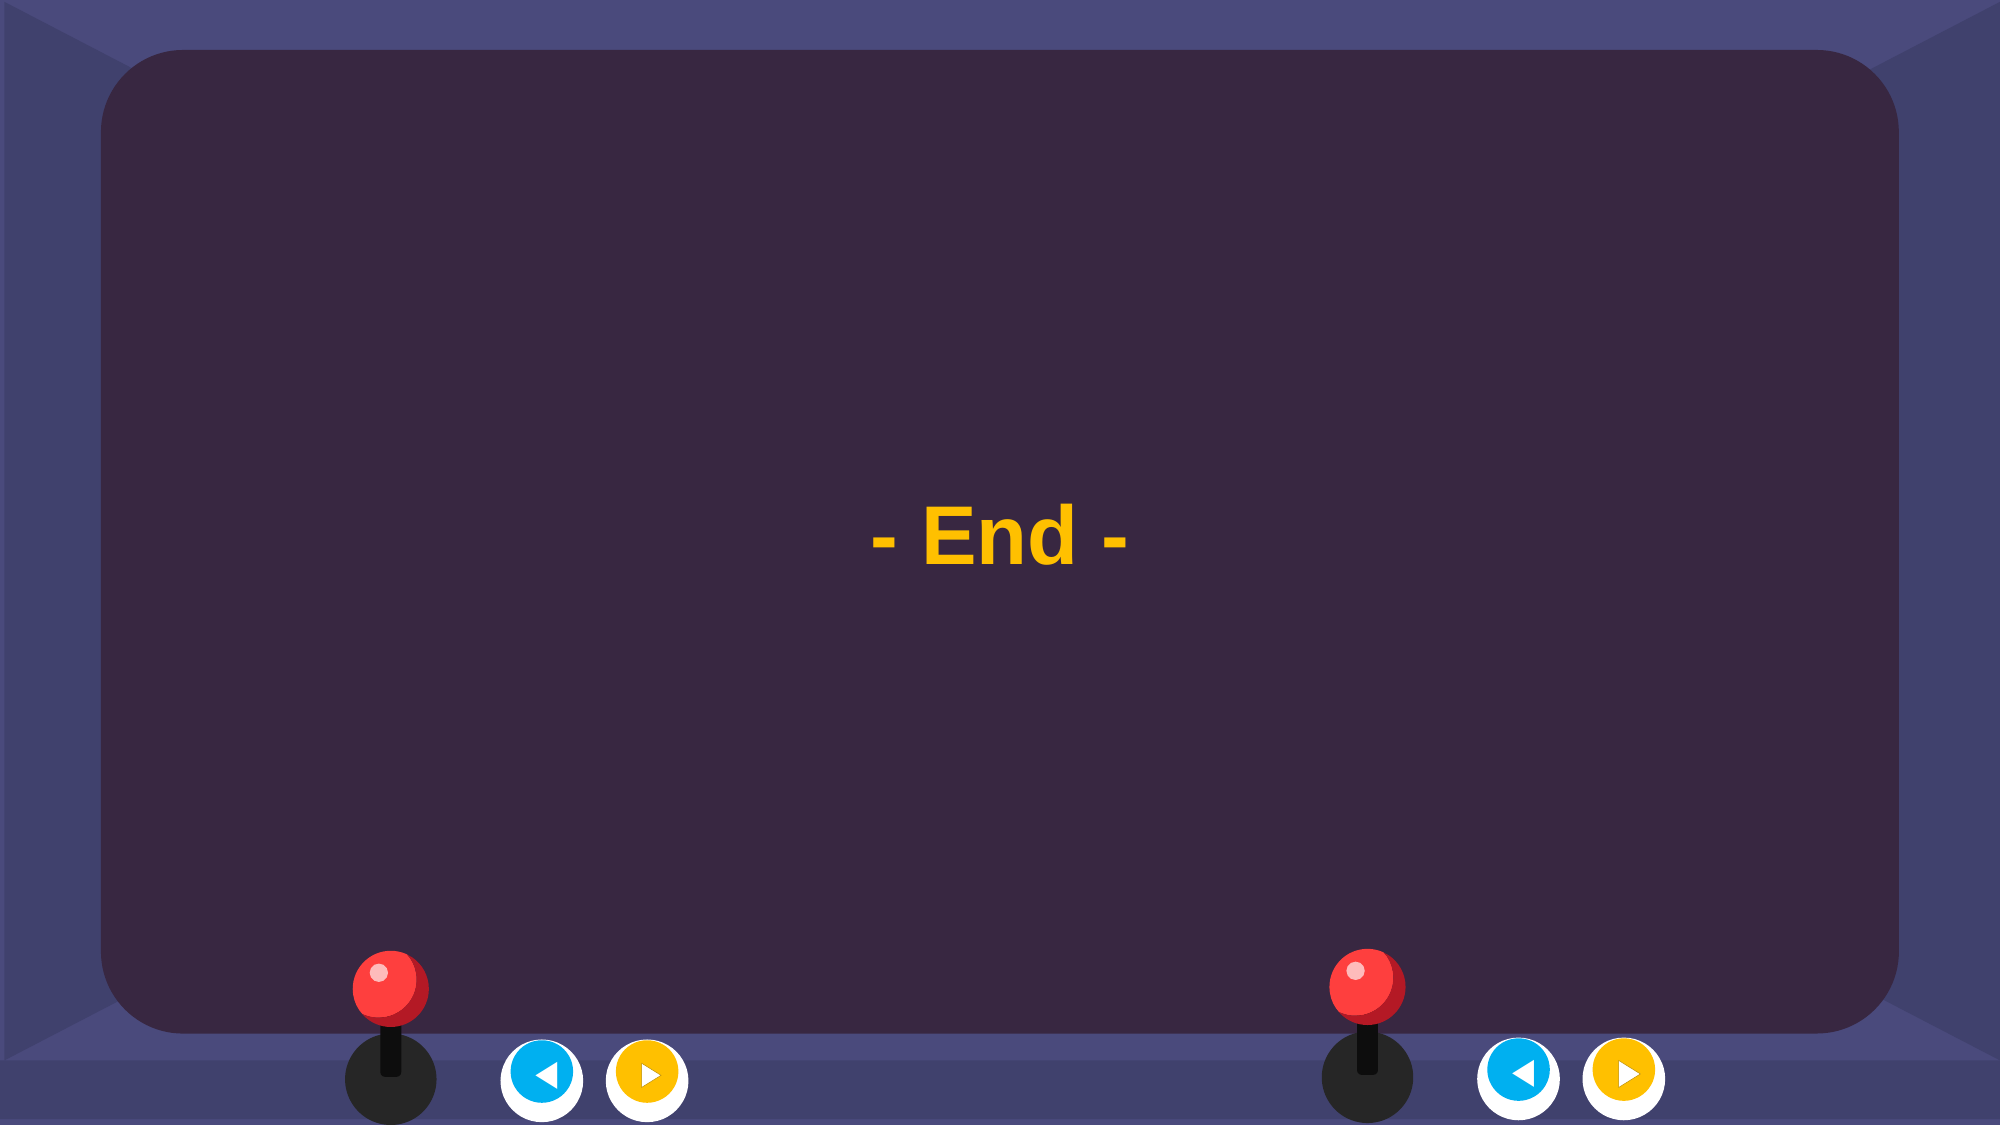

- End -

◀
▶

◀
▶